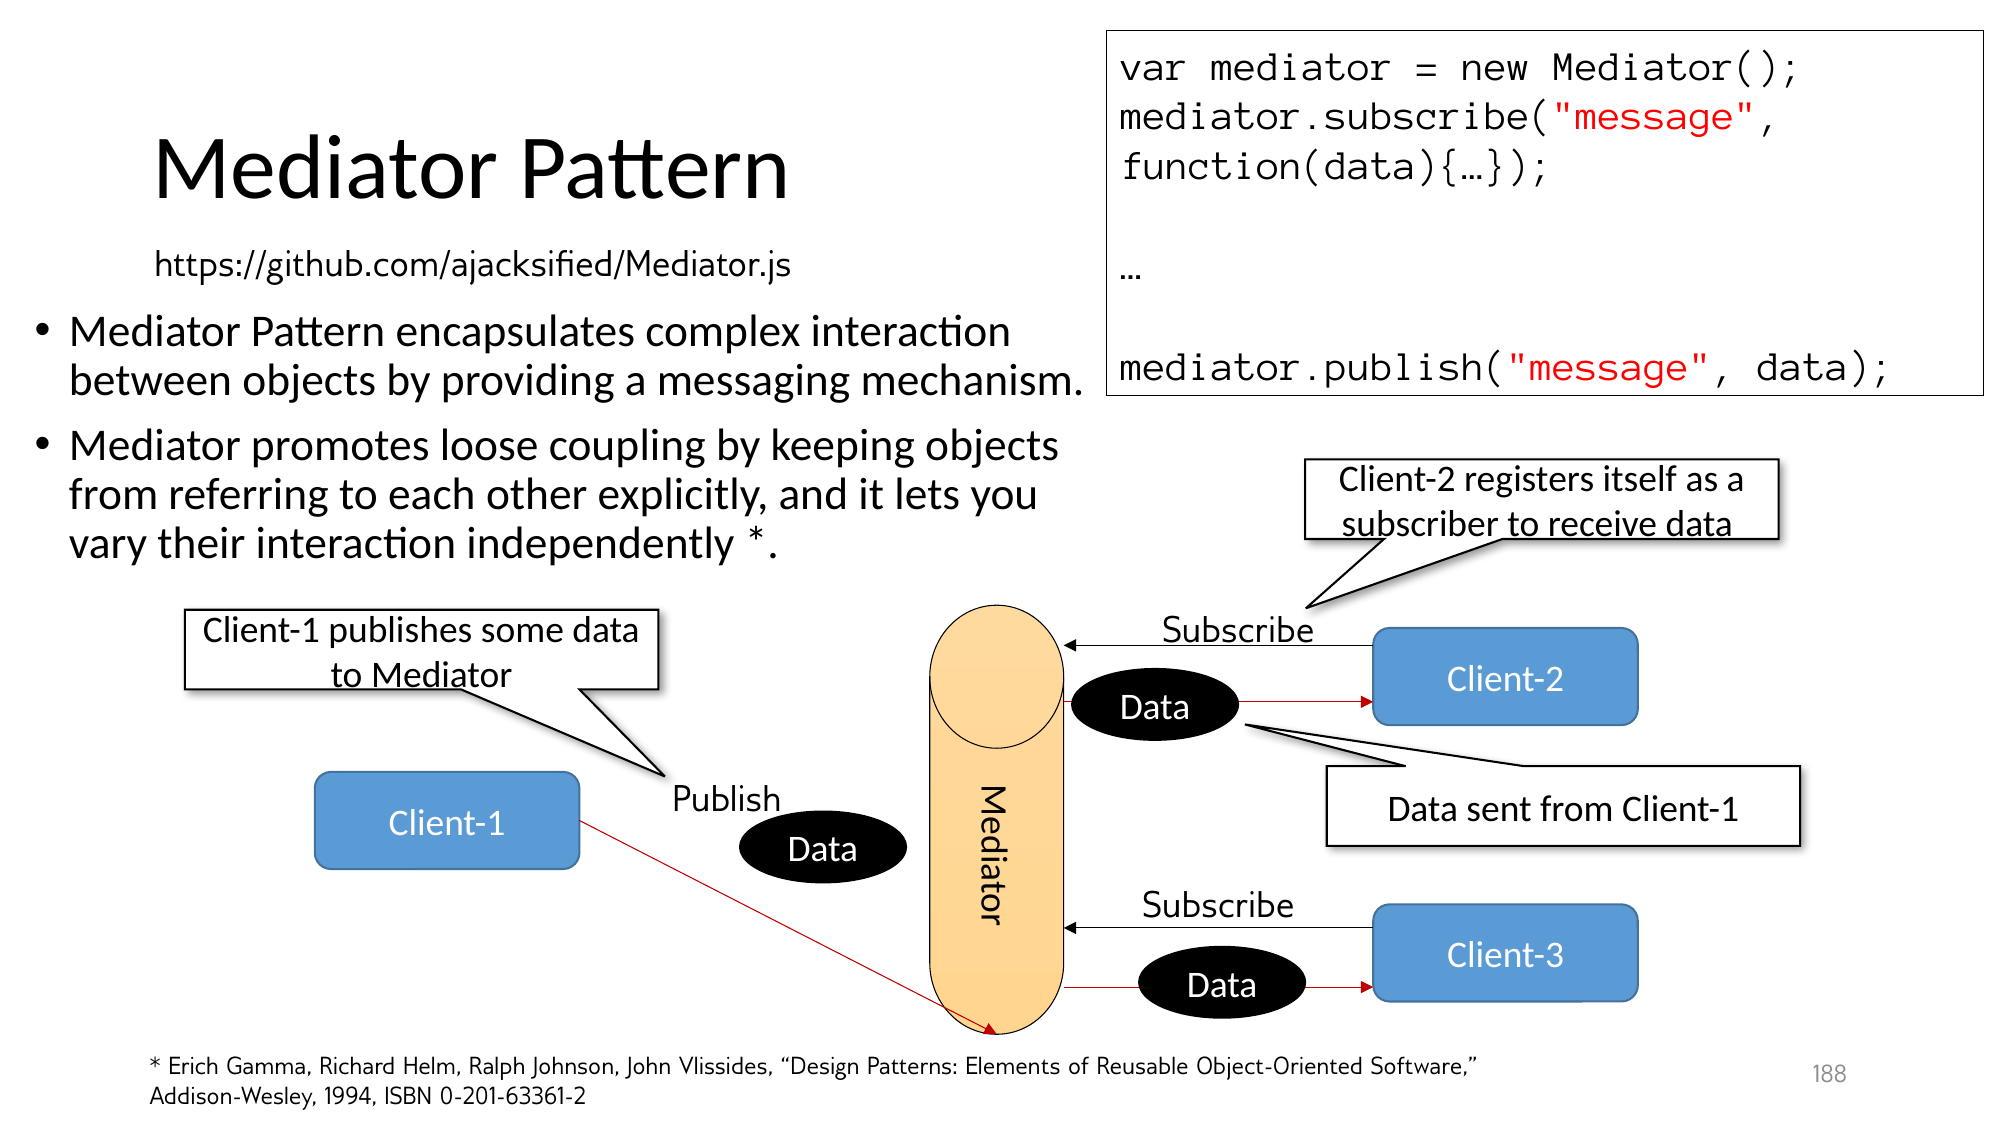

var mediator = new Mediator();
mediator.subscribe("message", function(data){…});

…

mediator.publish("message", data);
# Mediator Pattern
https://github.com/ajacksified/Mediator.js
Mediator Pattern encapsulates complex interaction between objects by providing a messaging mechanism.
Mediator promotes loose coupling by keeping objects from referring to each other explicitly, and it lets you vary their interaction independently *.
Client-2 registers itself as a subscriber to receive data
Subscribe
Mediator
Client-1 publishes some data to Mediator
Client-2
Data
Data sent from Client-1
Publish
Client-1
Data
Subscribe
Client-3
Data
* Erich Gamma, Richard Helm, Ralph Johnson, John Vlissides, “Design Patterns: Elements of Reusable Object-Oriented Software,”  Addison-Wesley, 1994, ISBN 0-201-63361-2
188